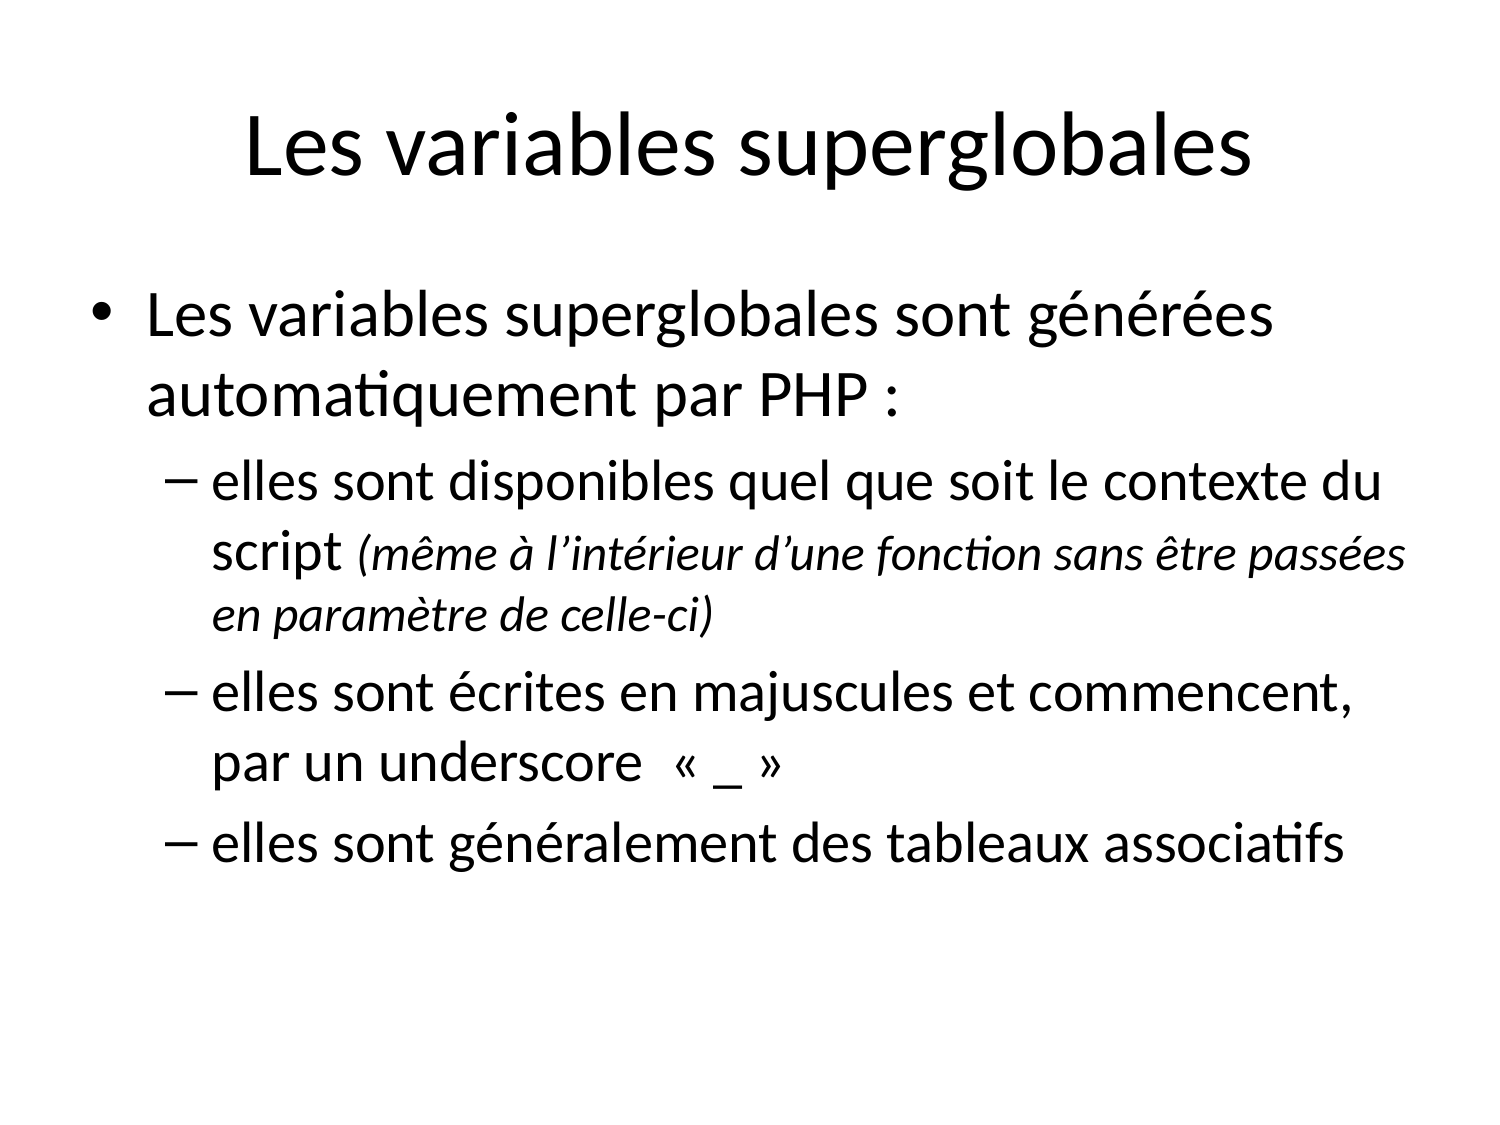

# Les variables superglobales
Les variables superglobales sont générées automatiquement par PHP :
elles sont disponibles quel que soit le contexte du script (même à l’intérieur d’une fonction sans être passées en paramètre de celle-ci)
elles sont écrites en majuscules et commencent, par un underscore  « _ »
elles sont généralement des tableaux associatifs